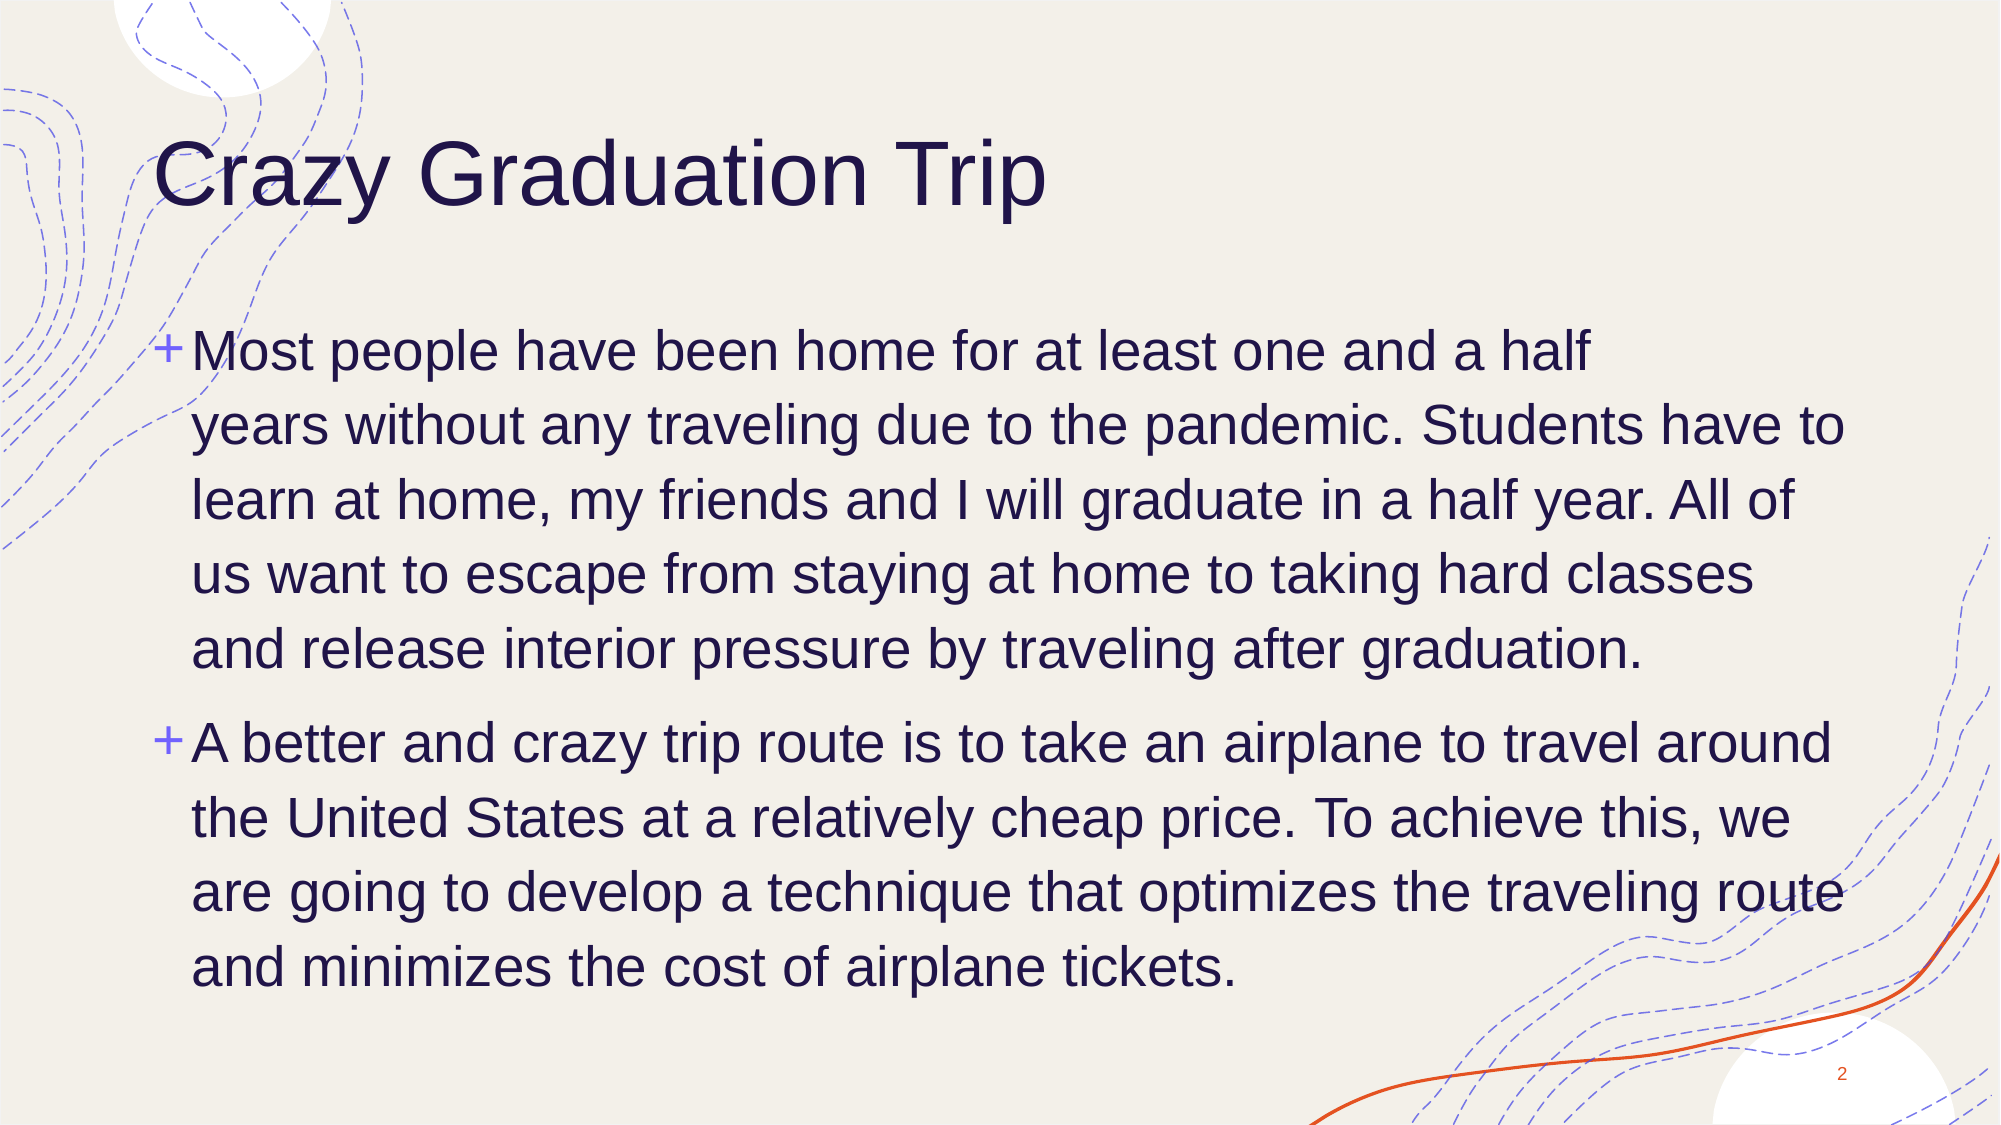

# Crazy Graduation Trip
Most people have been home for at least one and a half years without any traveling due to the pandemic. Students have to learn at home, my friends and I will graduate in a half year. All of us want to escape from staying at home to taking hard classes and release interior pressure by traveling after graduation.
A better and crazy trip route is to take an airplane to travel around the United States at a relatively cheap price. To achieve this, we are going to develop a technique that optimizes the traveling route and minimizes the cost of airplane tickets.
2